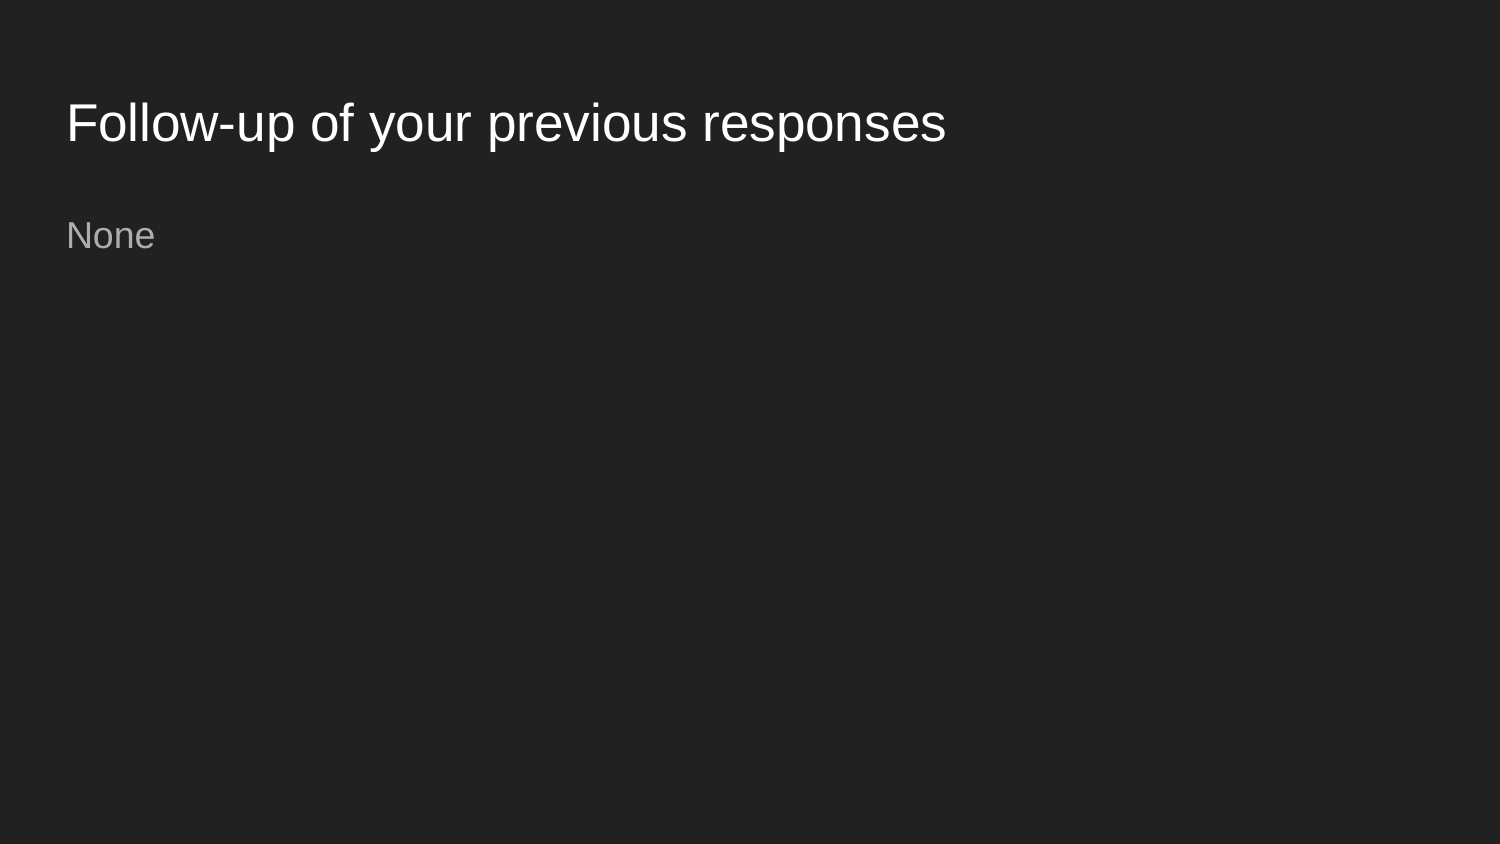

# Follow-up of your previous responses
None